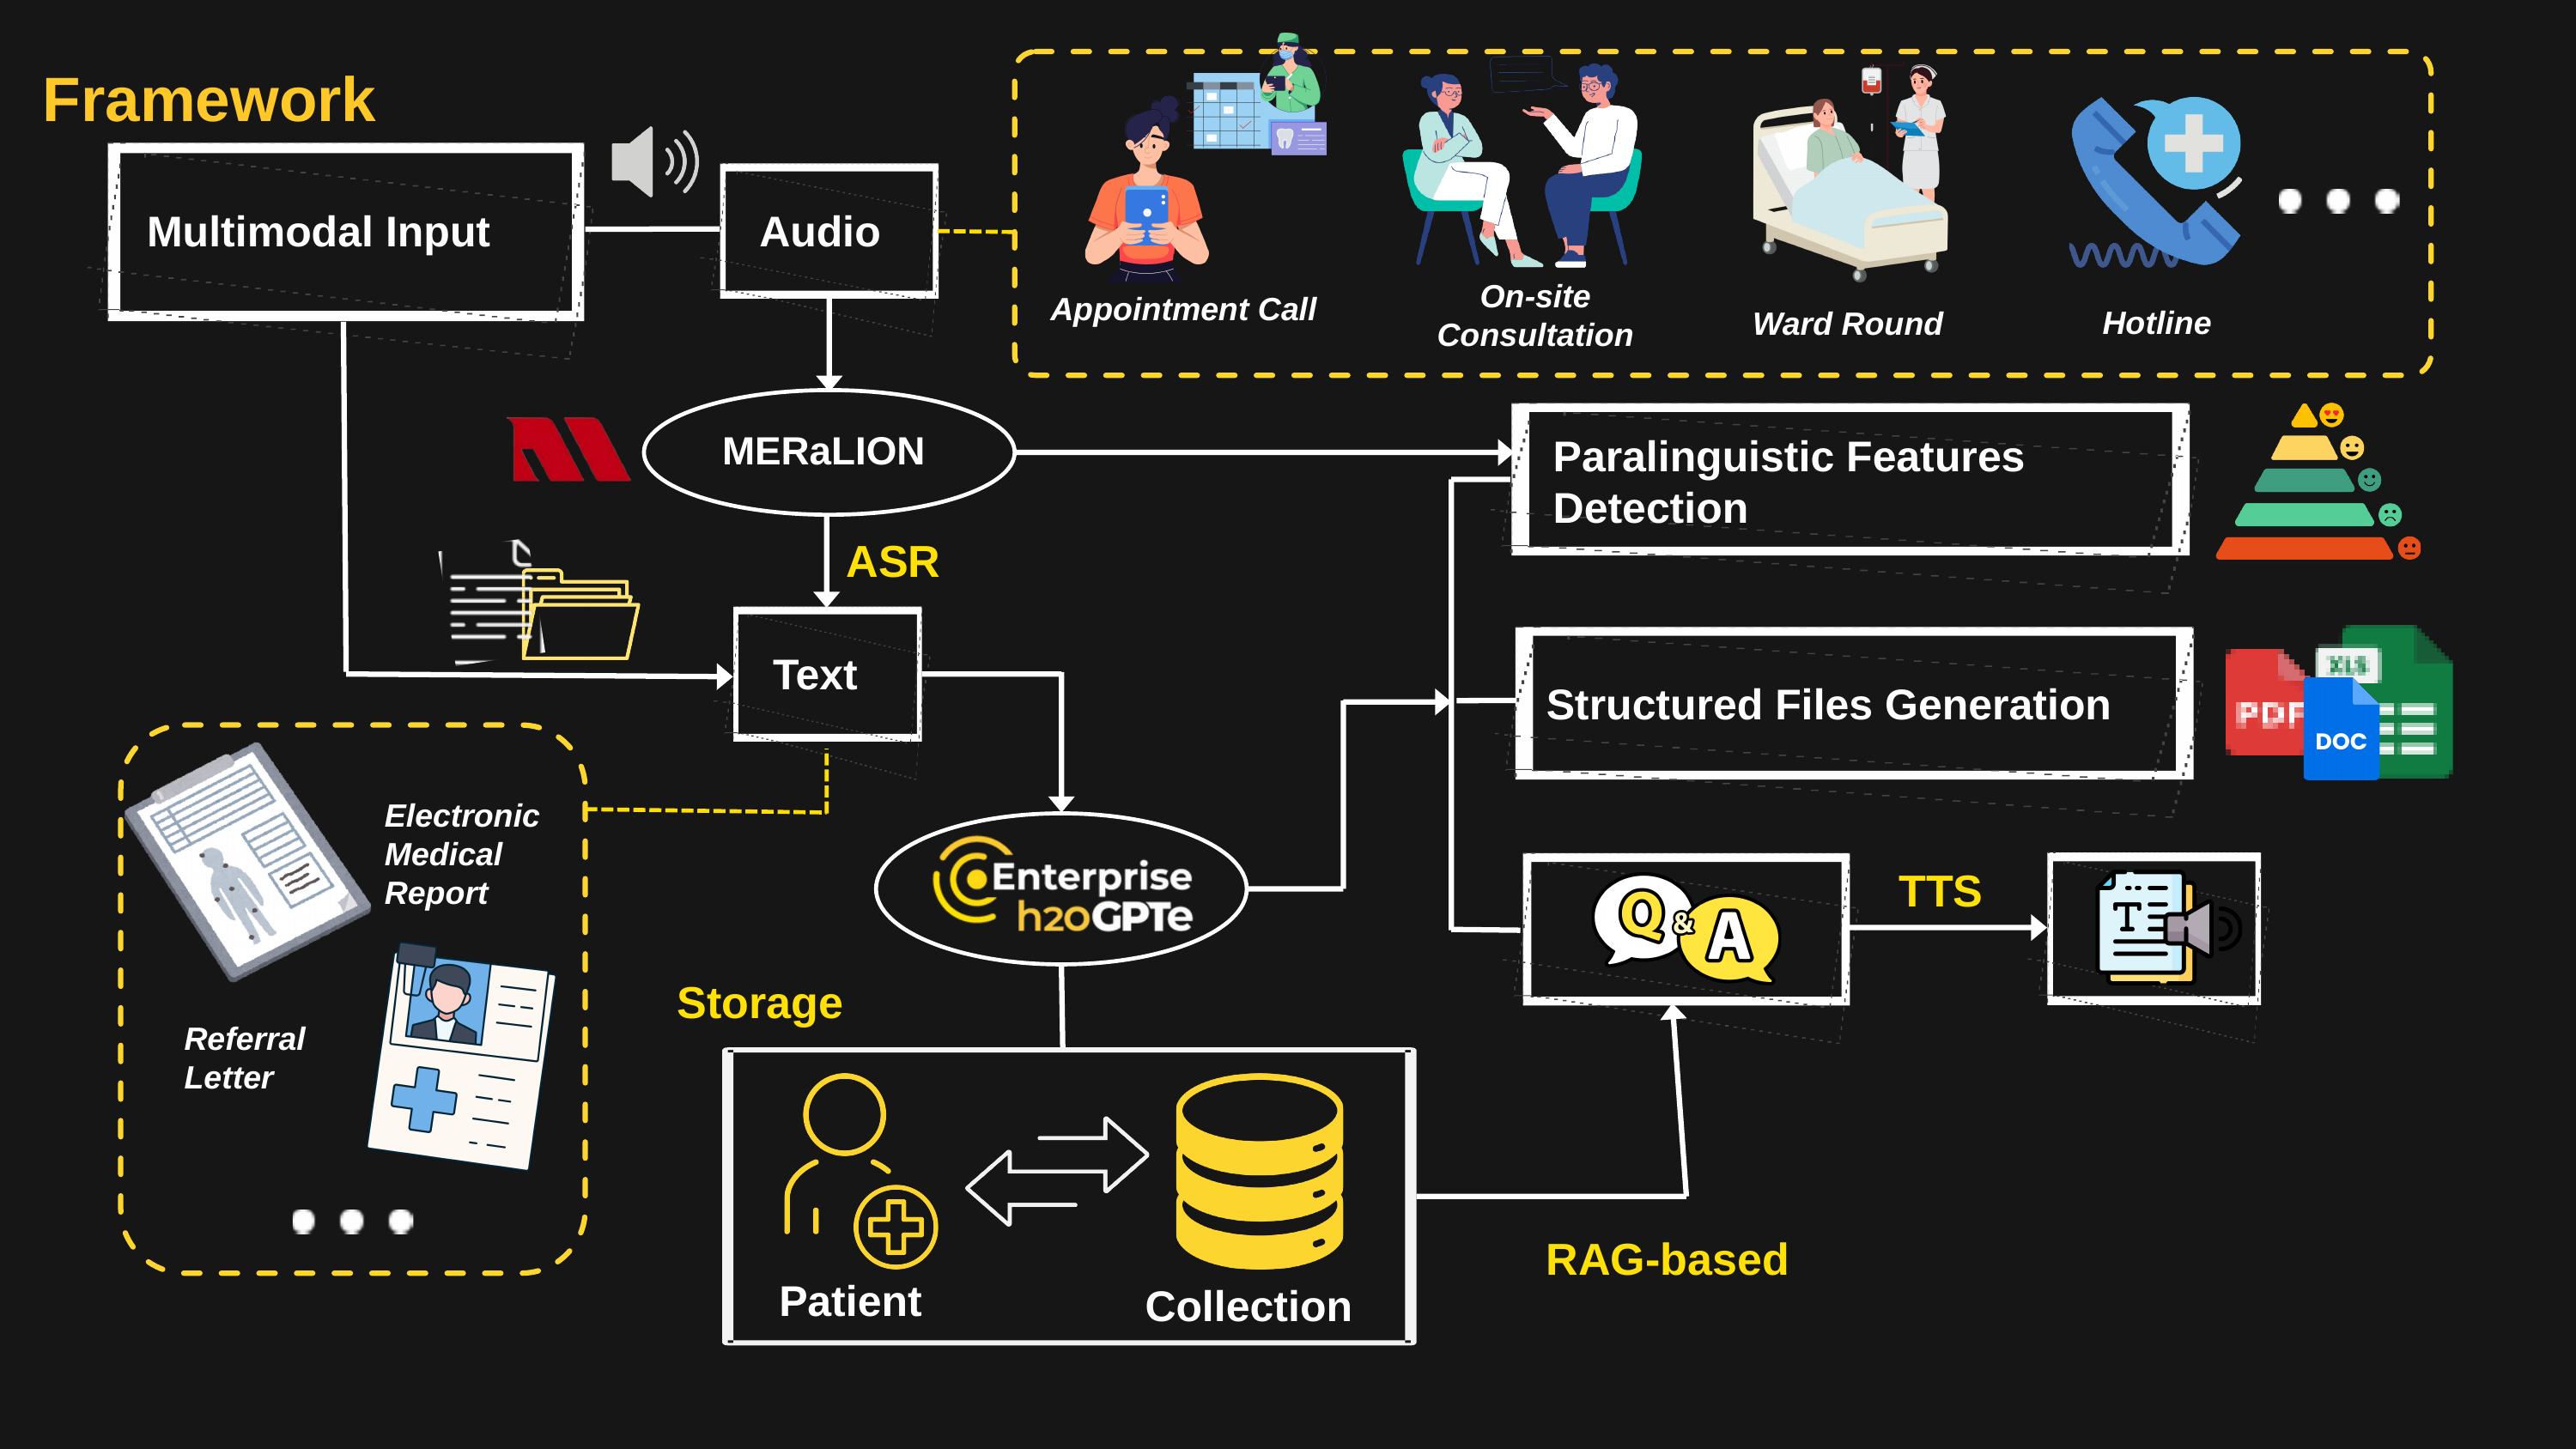

Framework

Multimodal Input

Audio

Appointment Call

On-site
Consultation

Hotline

Ward Round

MERaLION

Paralinguistic Features Detection

ASR

Text

Structured Files Generation

Electronic
Medical
Report

TTS

Storage

Referral Letter

RAG-based

Patient

Collection